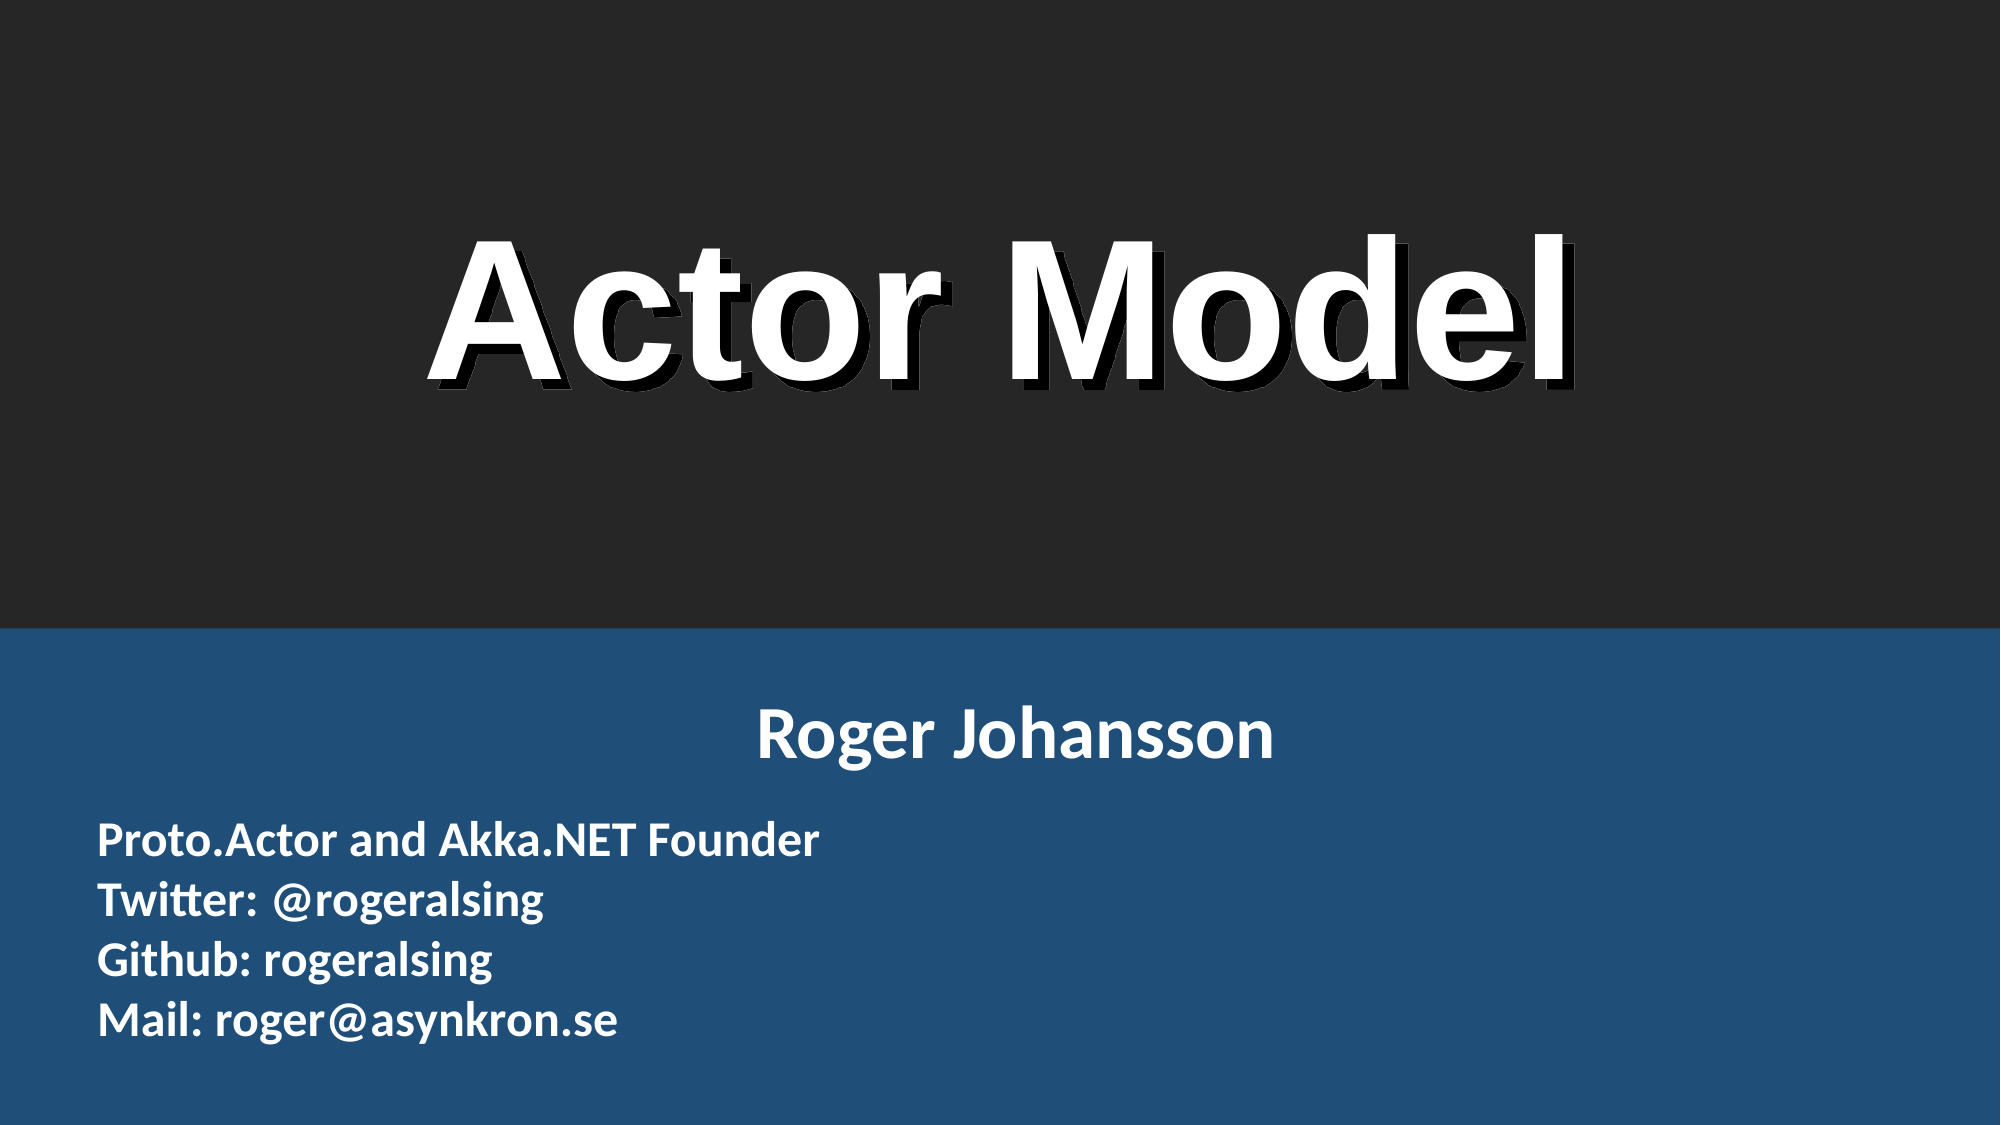

# Actor Model
Roger Johansson
Proto.Actor and Akka.NET Founder
Twitter: @rogeralsing
Github: rogeralsing
Mail: roger@asynkron.se